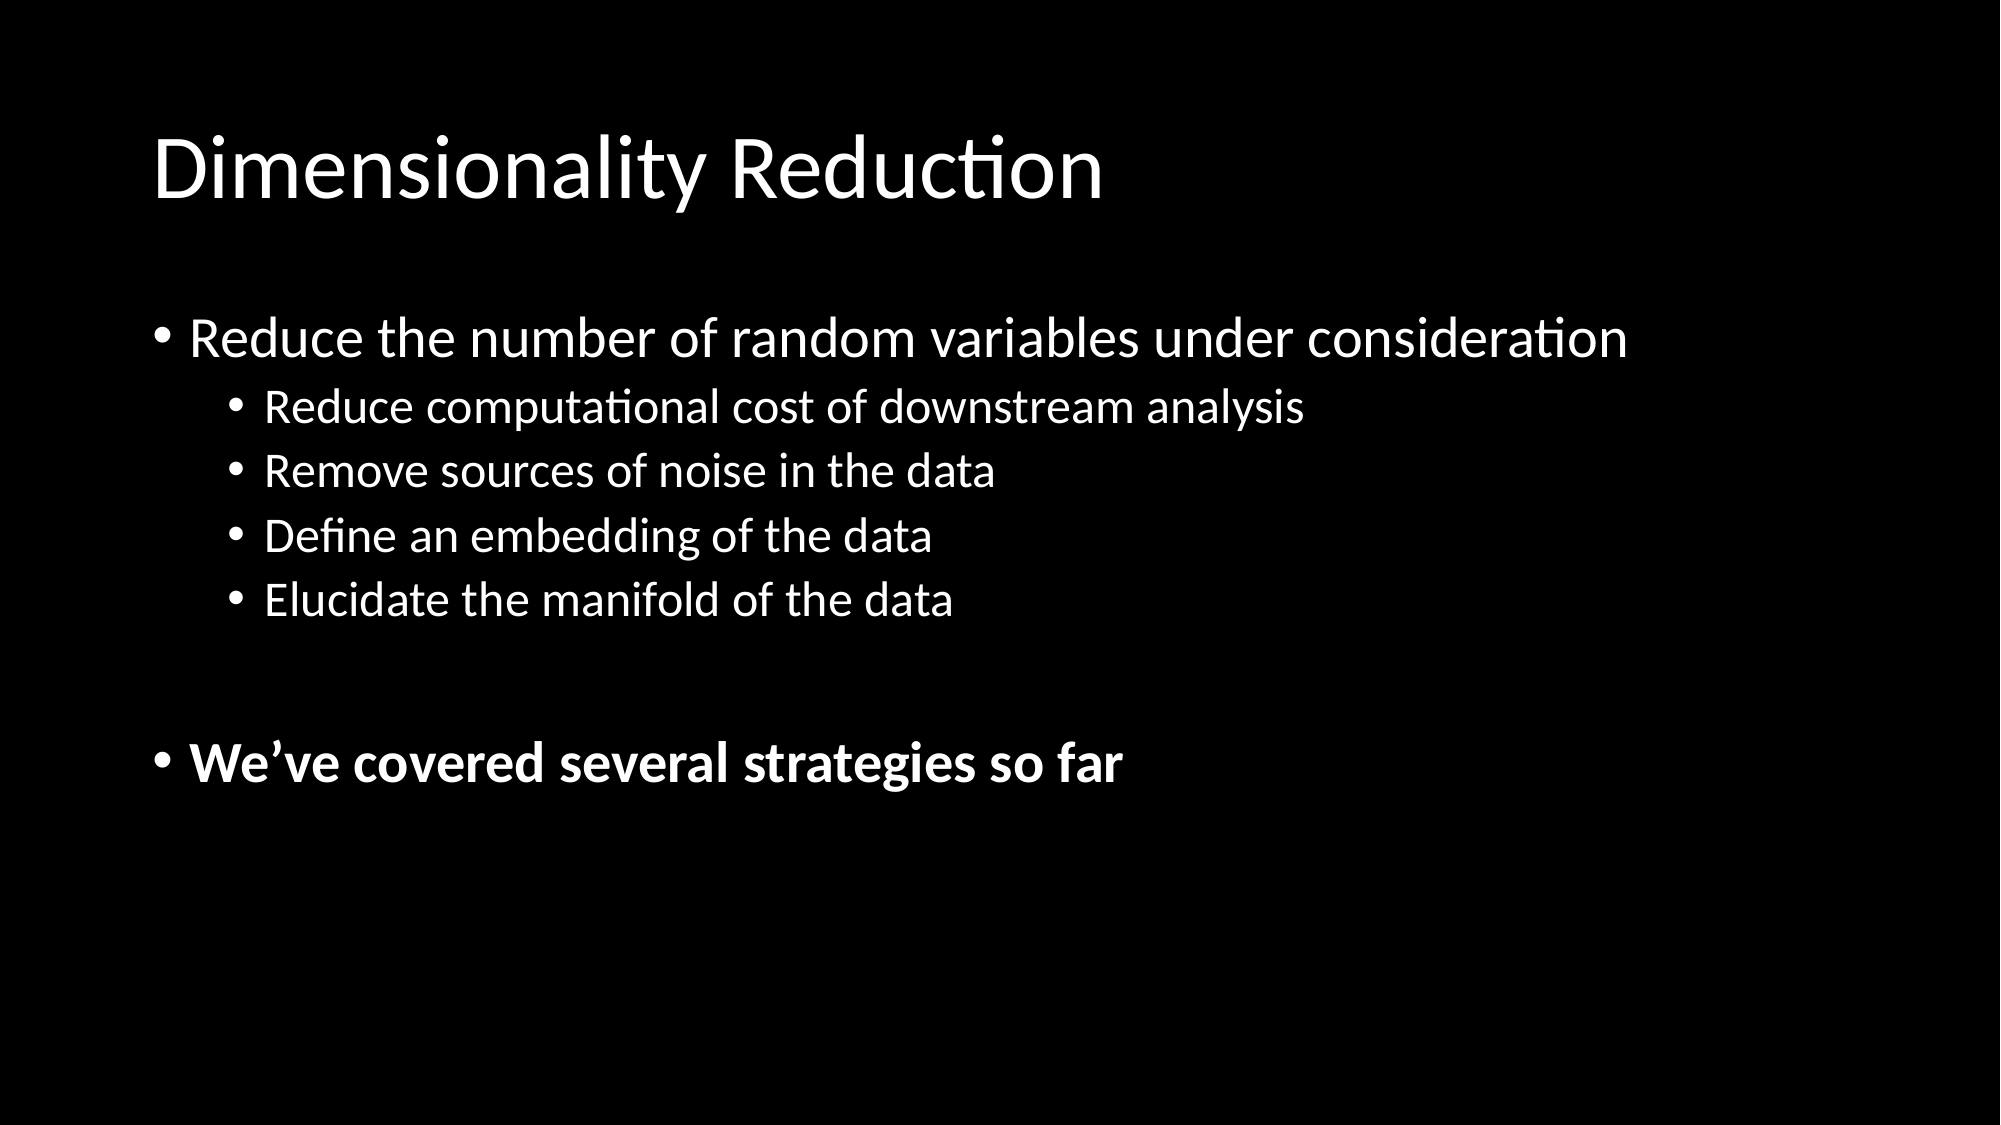

# Dimensionality Reduction
Reduce the number of random variables under consideration
Reduce computational cost of downstream analysis
Remove sources of noise in the data
Define an embedding of the data
Elucidate the manifold of the data

We’ve covered several strategies so far